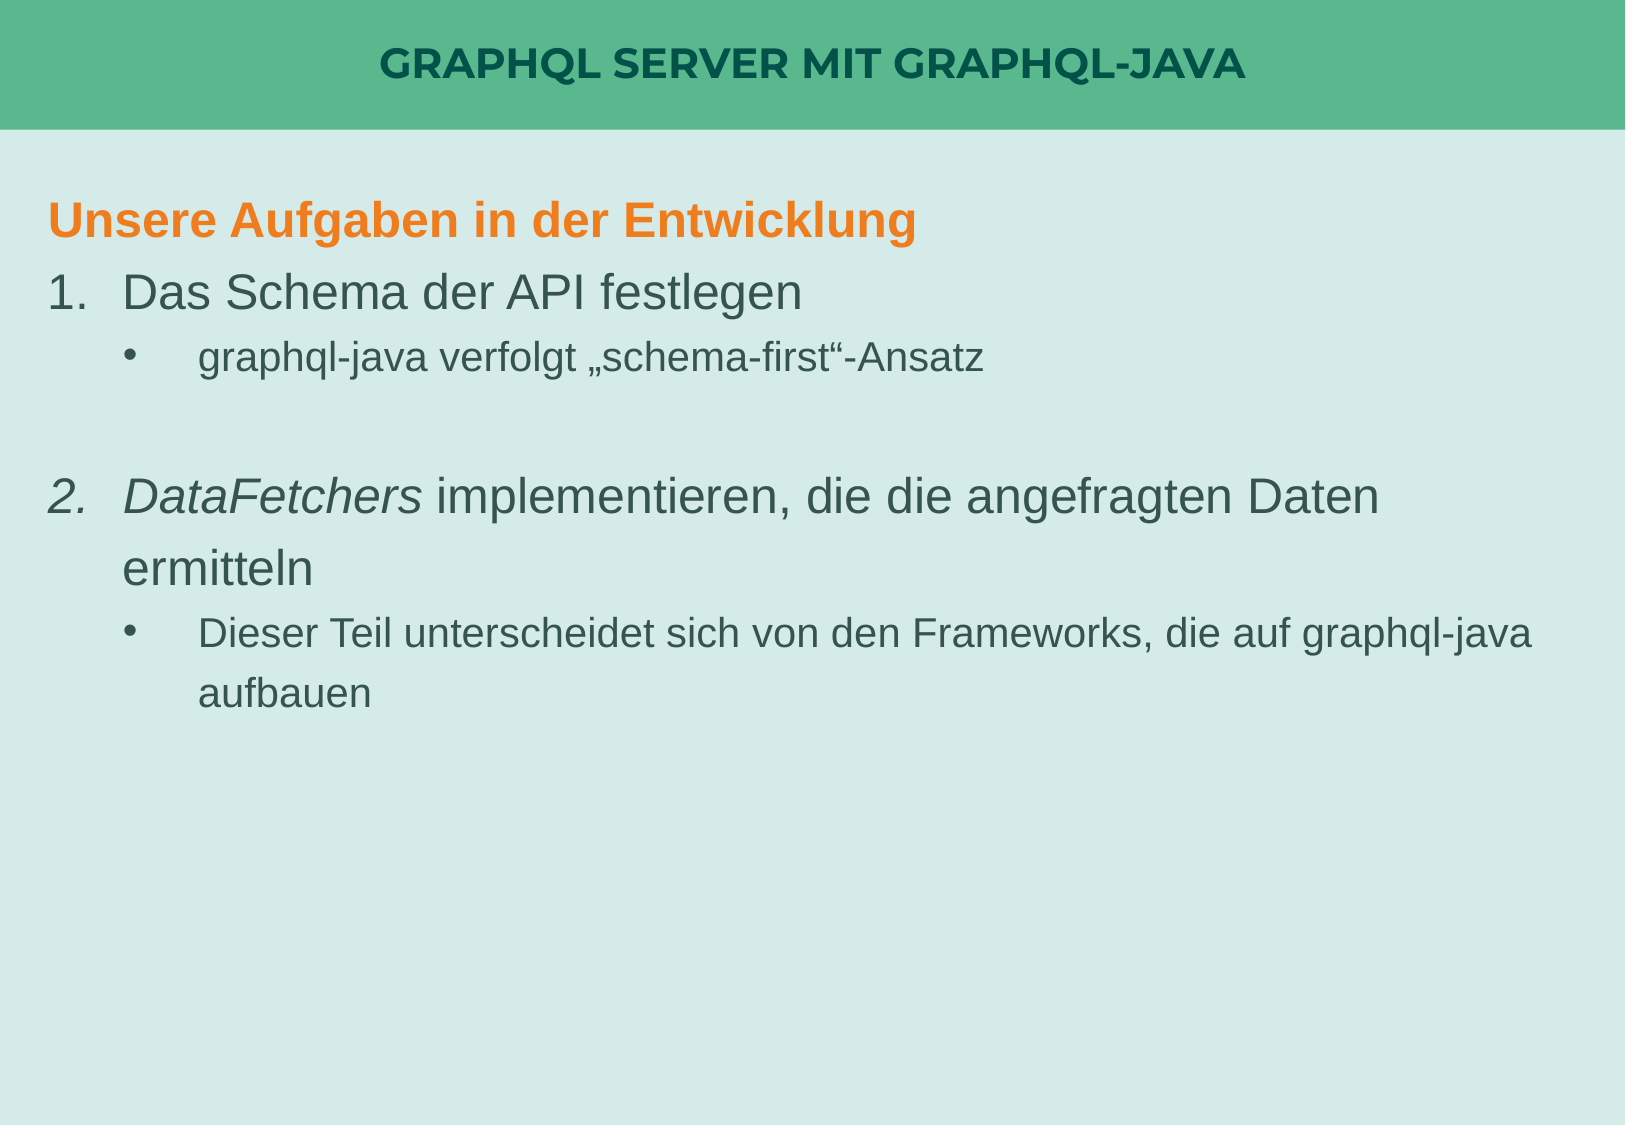

# GraphQL Server mit graphql-java
Unsere Aufgaben in der Entwicklung
Das Schema der API festlegen
graphql-java verfolgt „schema-first“-Ansatz

DataFetchers implementieren, die die angefragten Daten ermitteln
Dieser Teil unterscheidet sich von den Frameworks, die auf graphql-java aufbauen